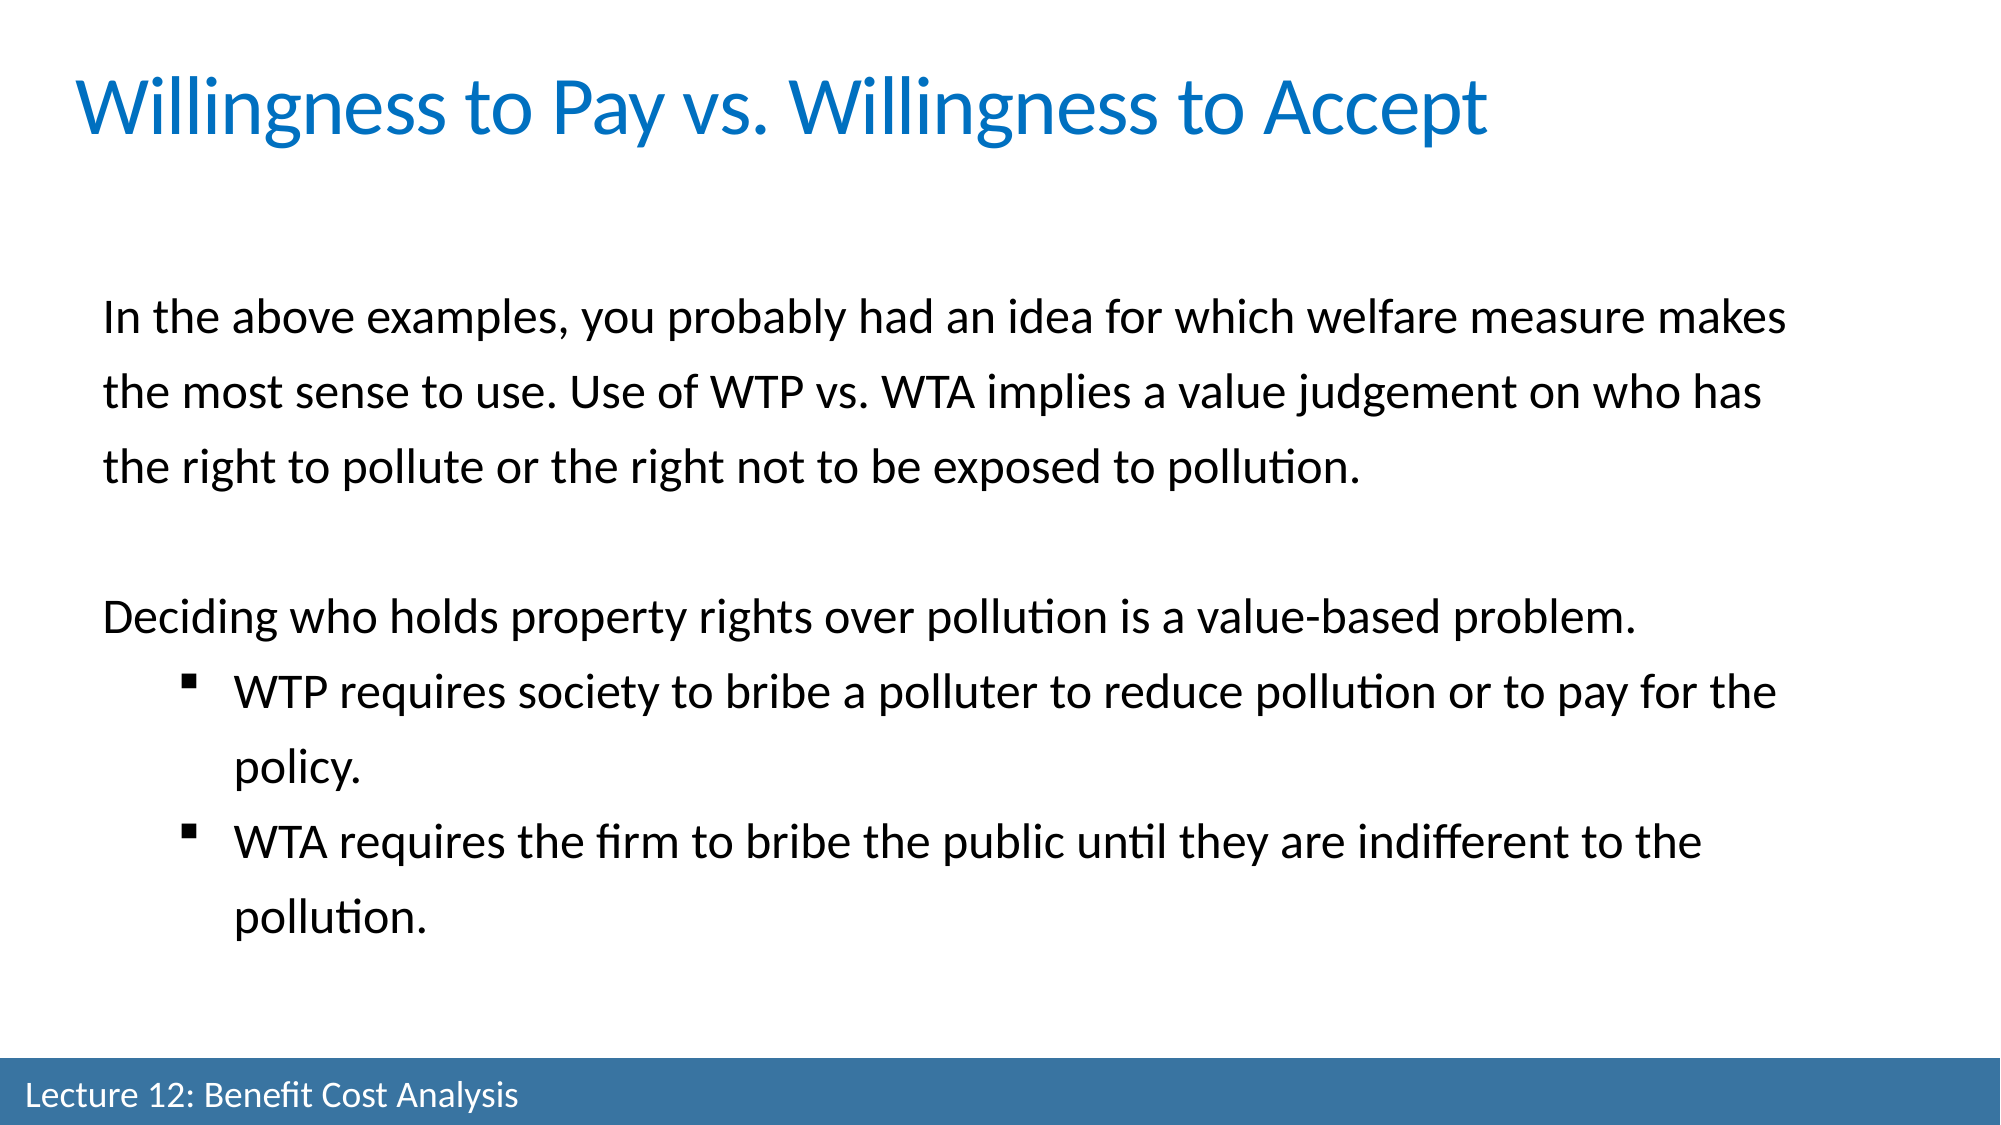

Willingness to Pay vs. Willingness to Accept
In the above examples, you probably had an idea for which welfare measure makes the most sense to use. Use of WTP vs. WTA implies a value judgement on who has the right to pollute or the right not to be exposed to pollution.

Deciding who holds property rights over pollution is a value-based problem.
WTP requires society to bribe a polluter to reduce pollution or to pay for the policy.
WTA requires the firm to bribe the public until they are indifferent to the pollution.